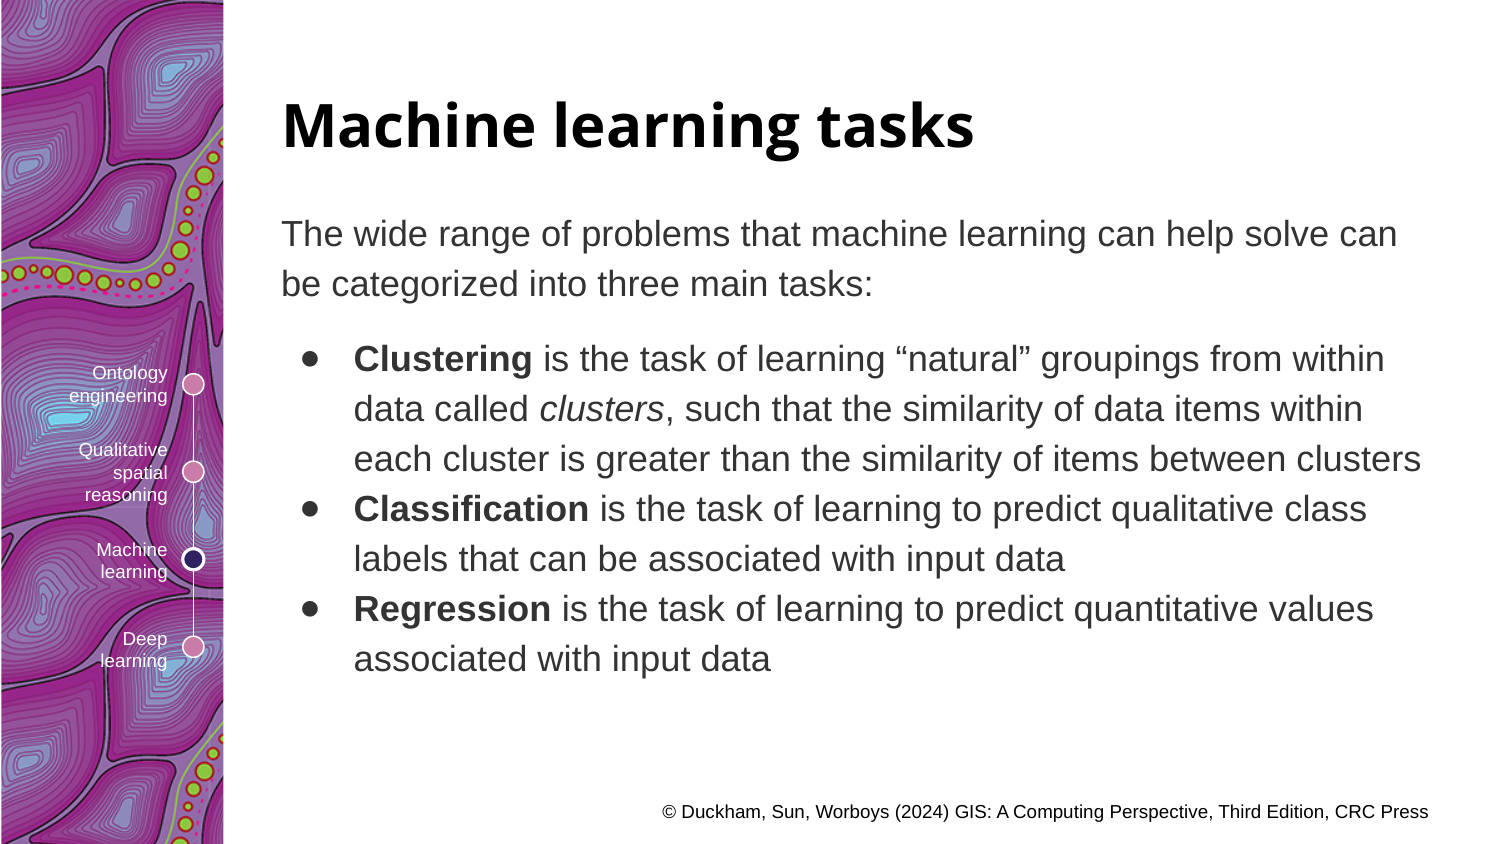

# Machine learning tasks
The wide range of problems that machine learning can help solve can be categorized into three main tasks:
Clustering is the task of learning “natural” groupings from within data called clusters, such that the similarity of data items within each cluster is greater than the similarity of items between clusters
Classification is the task of learning to predict qualitative class labels that can be associated with input data
Regression is the task of learning to predict quantitative values associated with input data